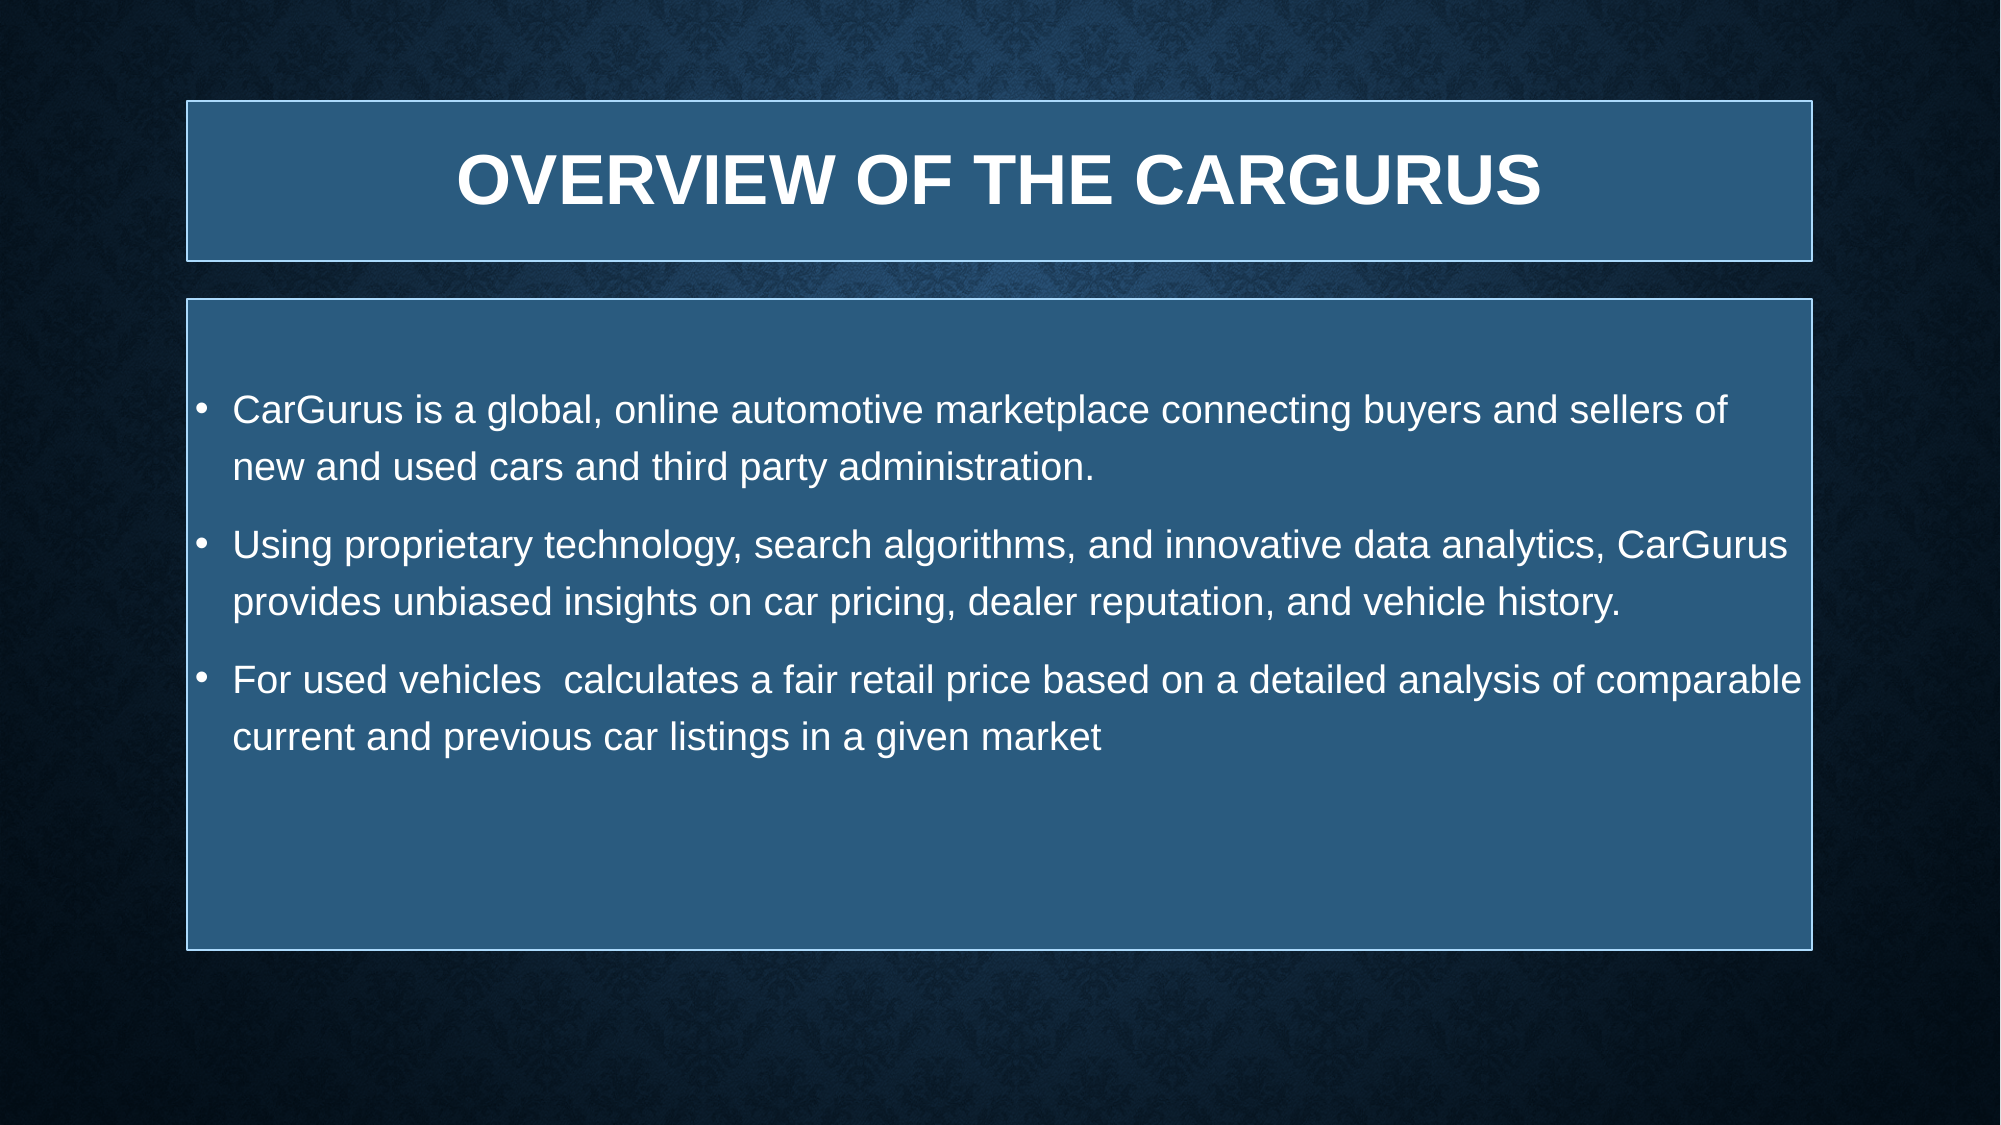

# OVERVIEW OF THE CarGurus

CarGurus is a global, online automotive marketplace connecting buyers and sellers of new and used cars and third party administration.
Using proprietary technology, search algorithms, and innovative data analytics, CarGurus provides unbiased insights on car pricing, dealer reputation, and vehicle history.
For used vehicles  calculates a fair retail price based on a detailed analysis of comparable current and previous car listings in a given market